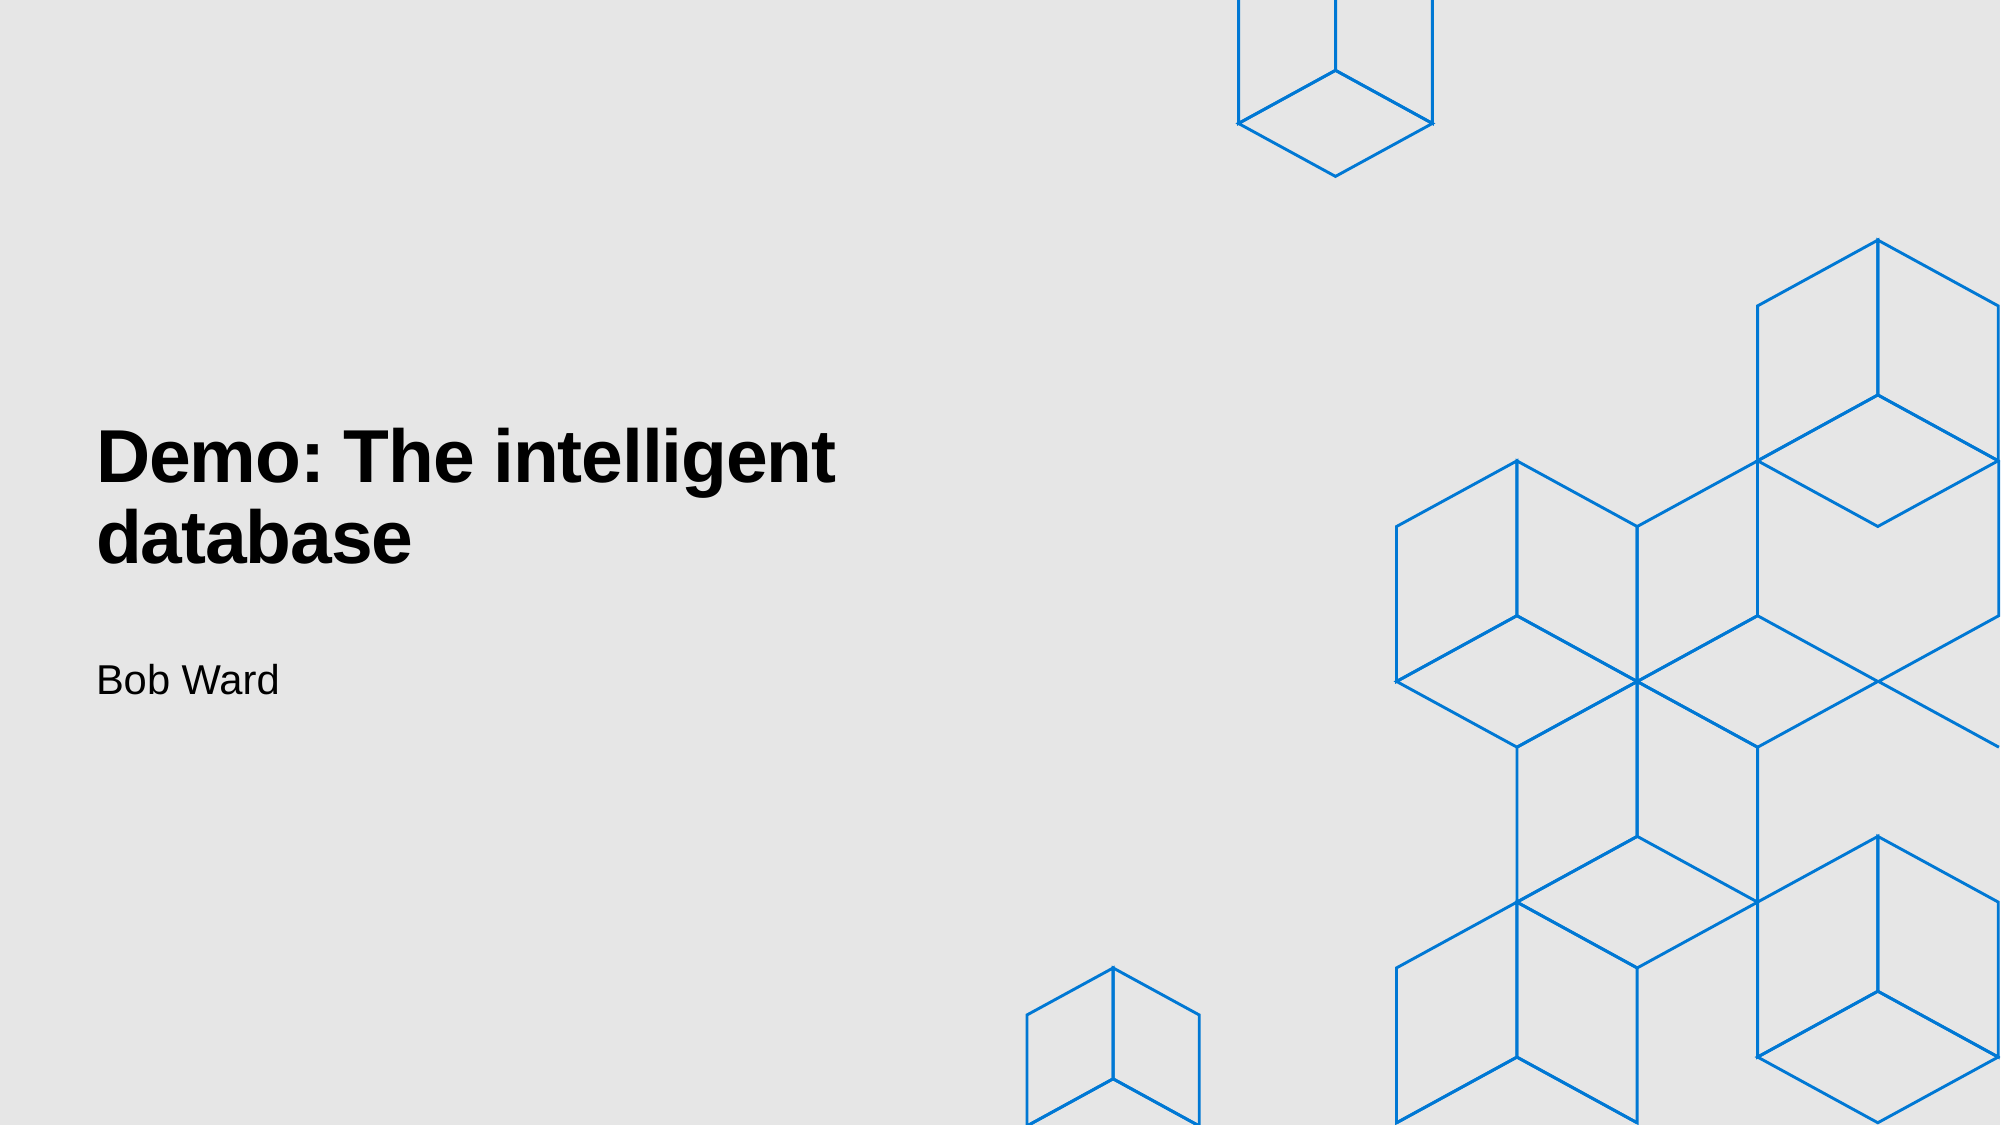

# Demo: The intelligent database
Bob Ward